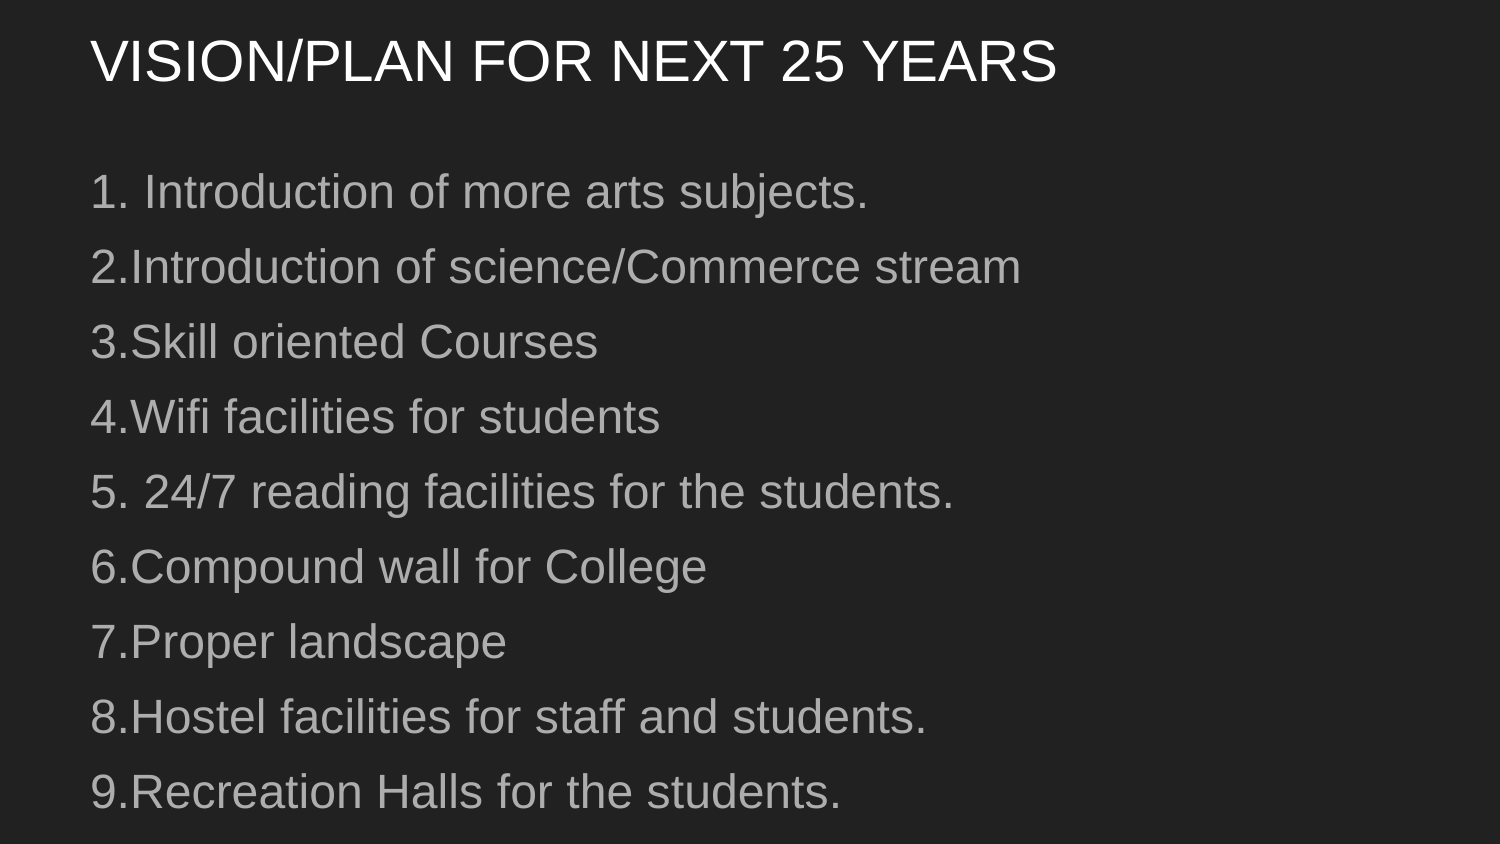

# VISION/PLAN FOR NEXT 25 YEARS
1. Introduction of more arts subjects.
2.Introduction of science/Commerce stream
3.Skill oriented Courses
4.Wifi facilities for students
5. 24/7 reading facilities for the students.
6.Compound wall for College
7.Proper landscape
8.Hostel facilities for staff and students.
9.Recreation Halls for the students.